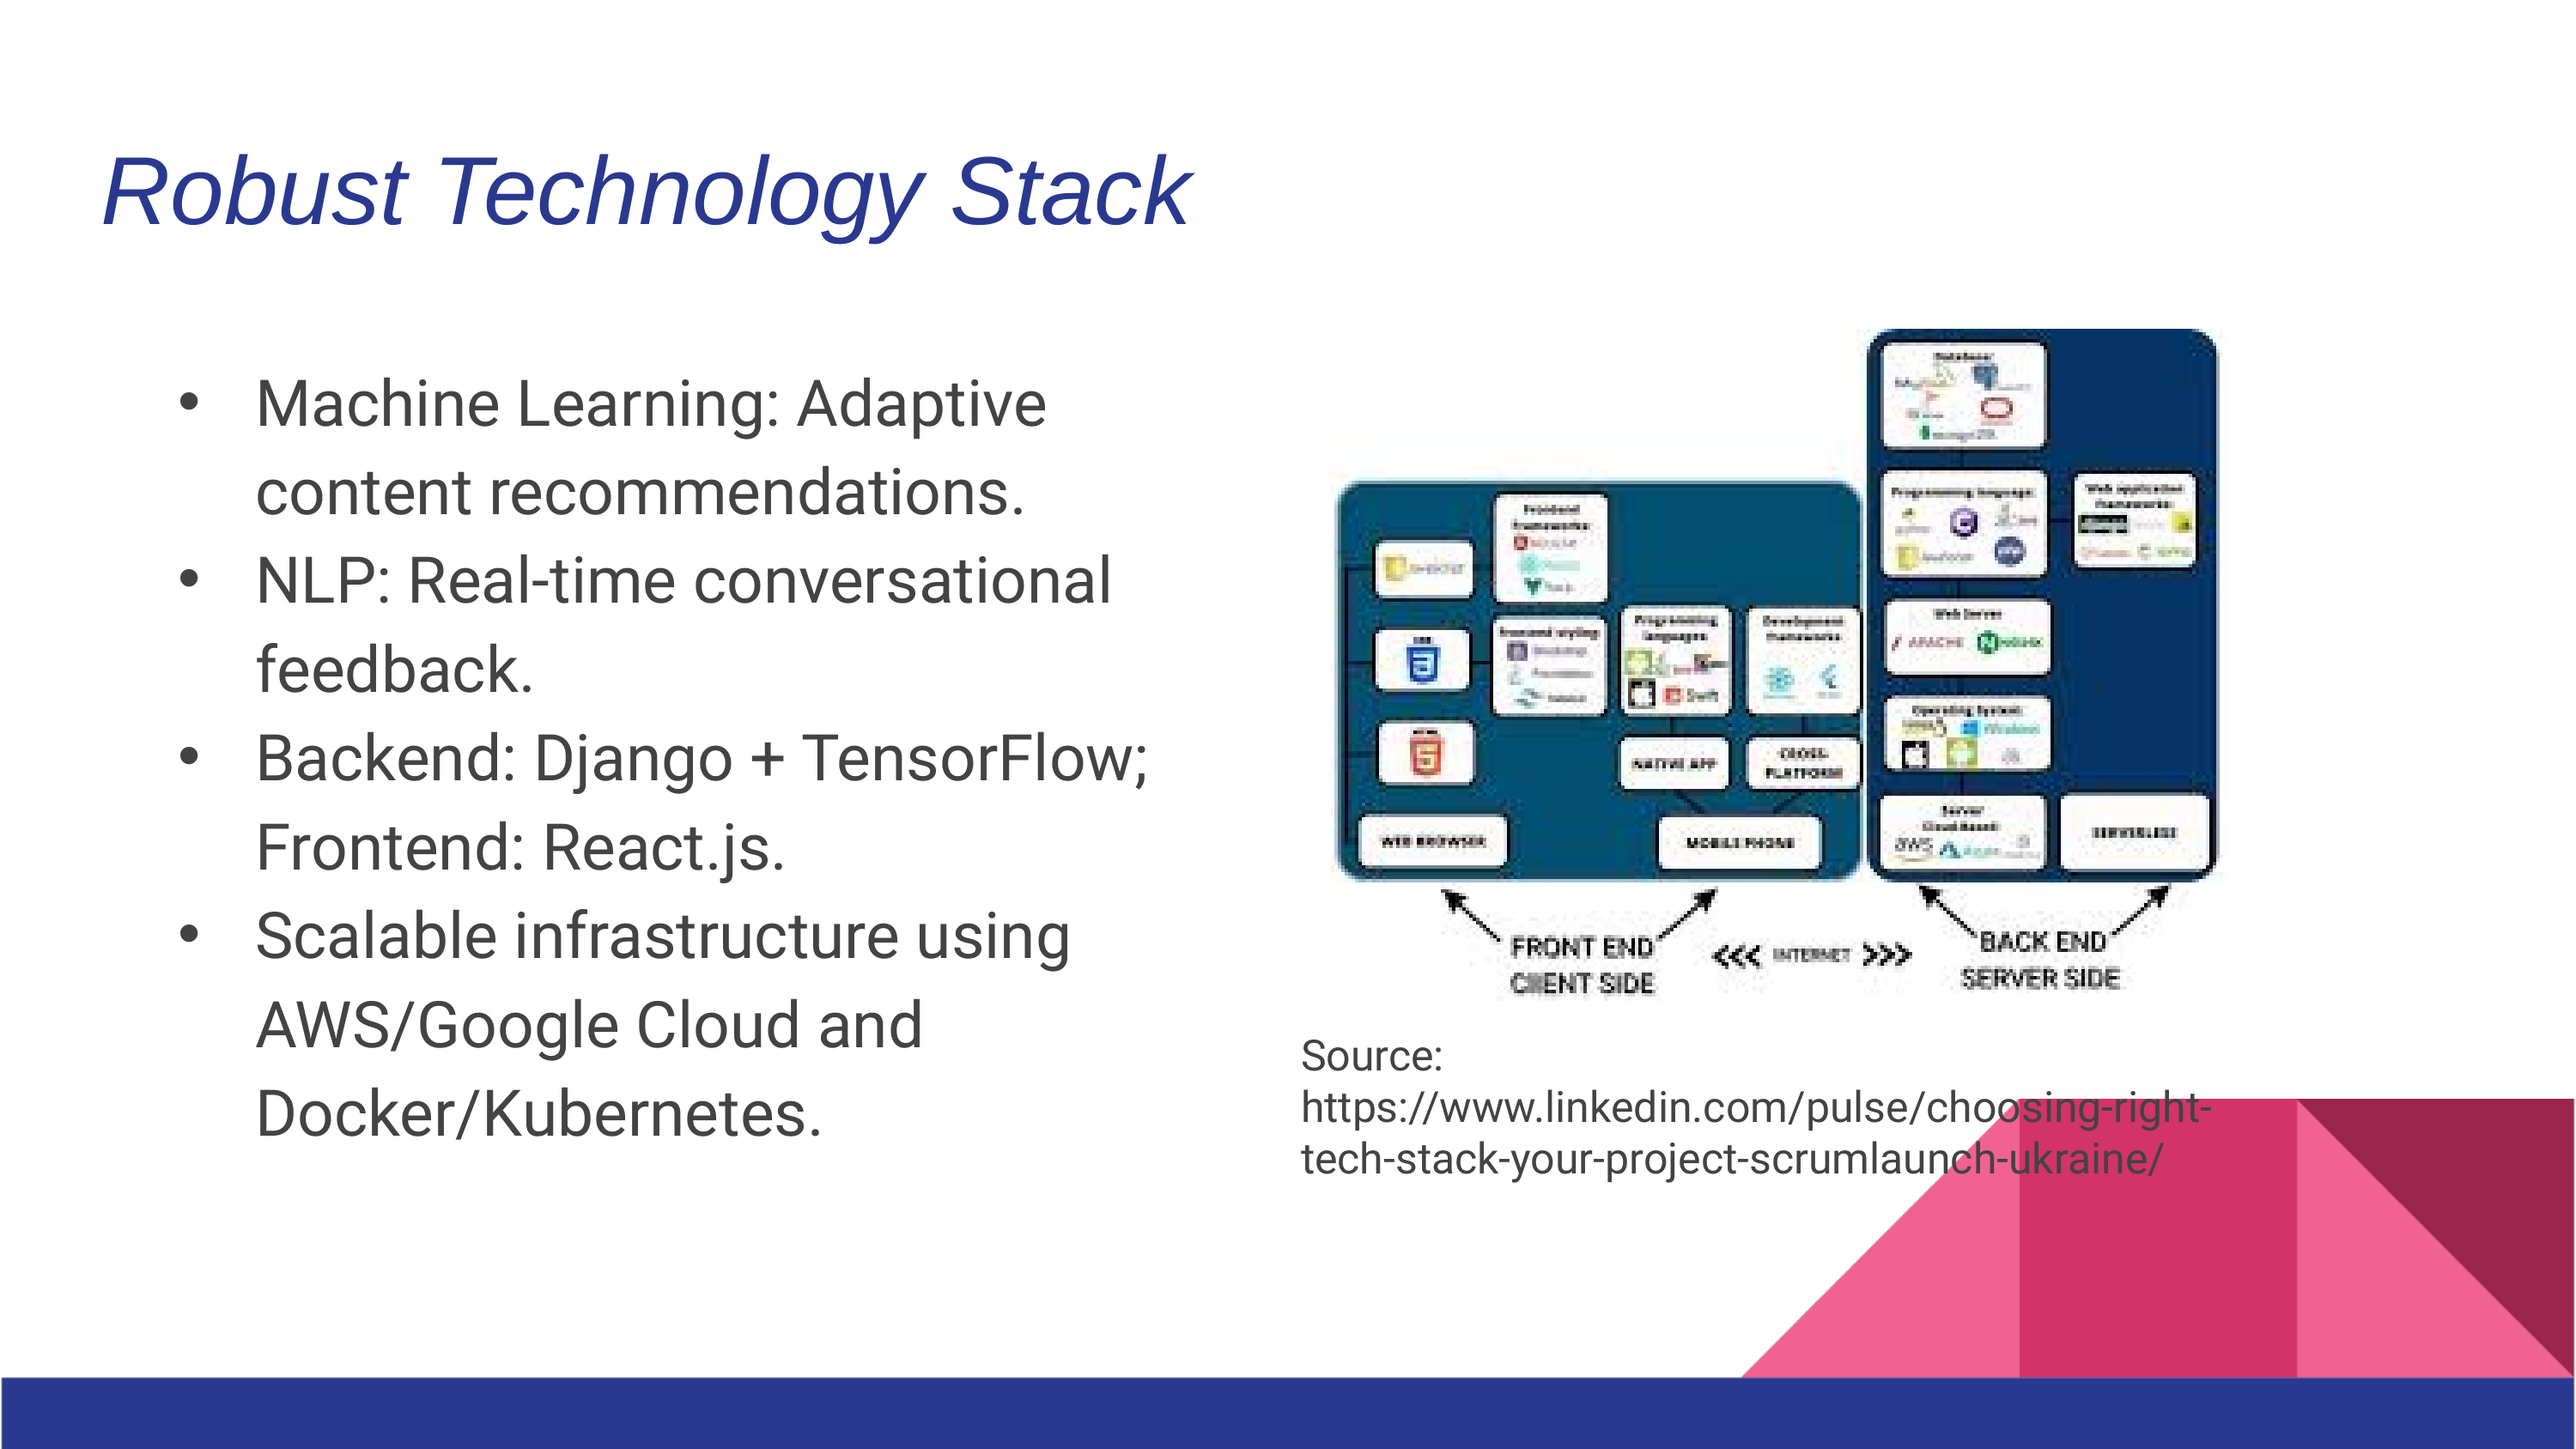

Robust Technology Stack

Machine Learning: Adaptive content recommendations.
NLP: Real-time conversational feedback.
Backend: Django + TensorFlow; Frontend: React.js.
Scalable infrastructure using AWS/Google Cloud and Docker/Kubernetes.

Source: https://www.linkedin.com/pulse/choosing-right-tech-stack-your-project-scrumlaunch-ukraine/